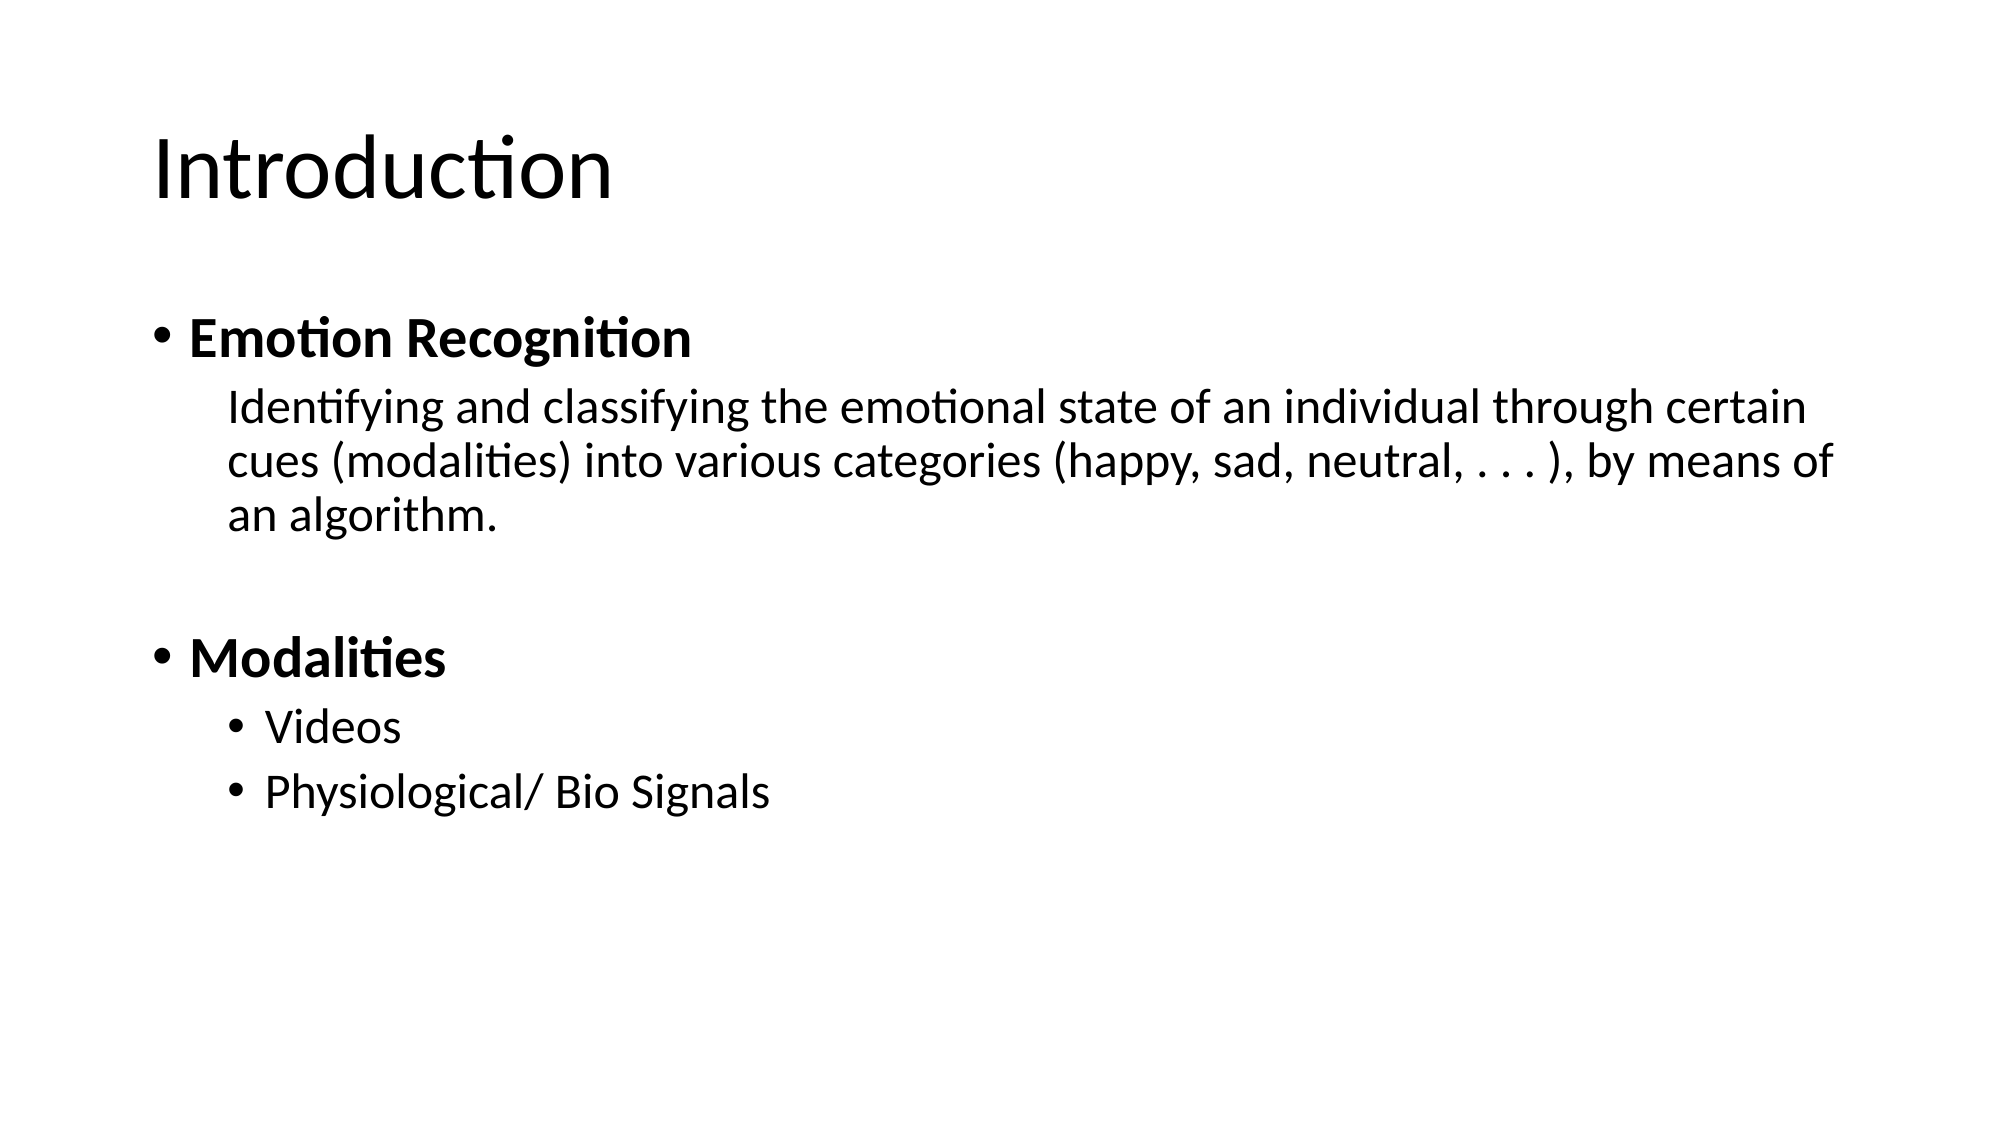

# Introduction
Emotion Recognition
Identifying and classifying the emotional state of an individual through certain cues (modalities) into various categories (happy, sad, neutral, . . . ), by means of an algorithm.

Modalities
Videos
Physiological/ Bio Signals